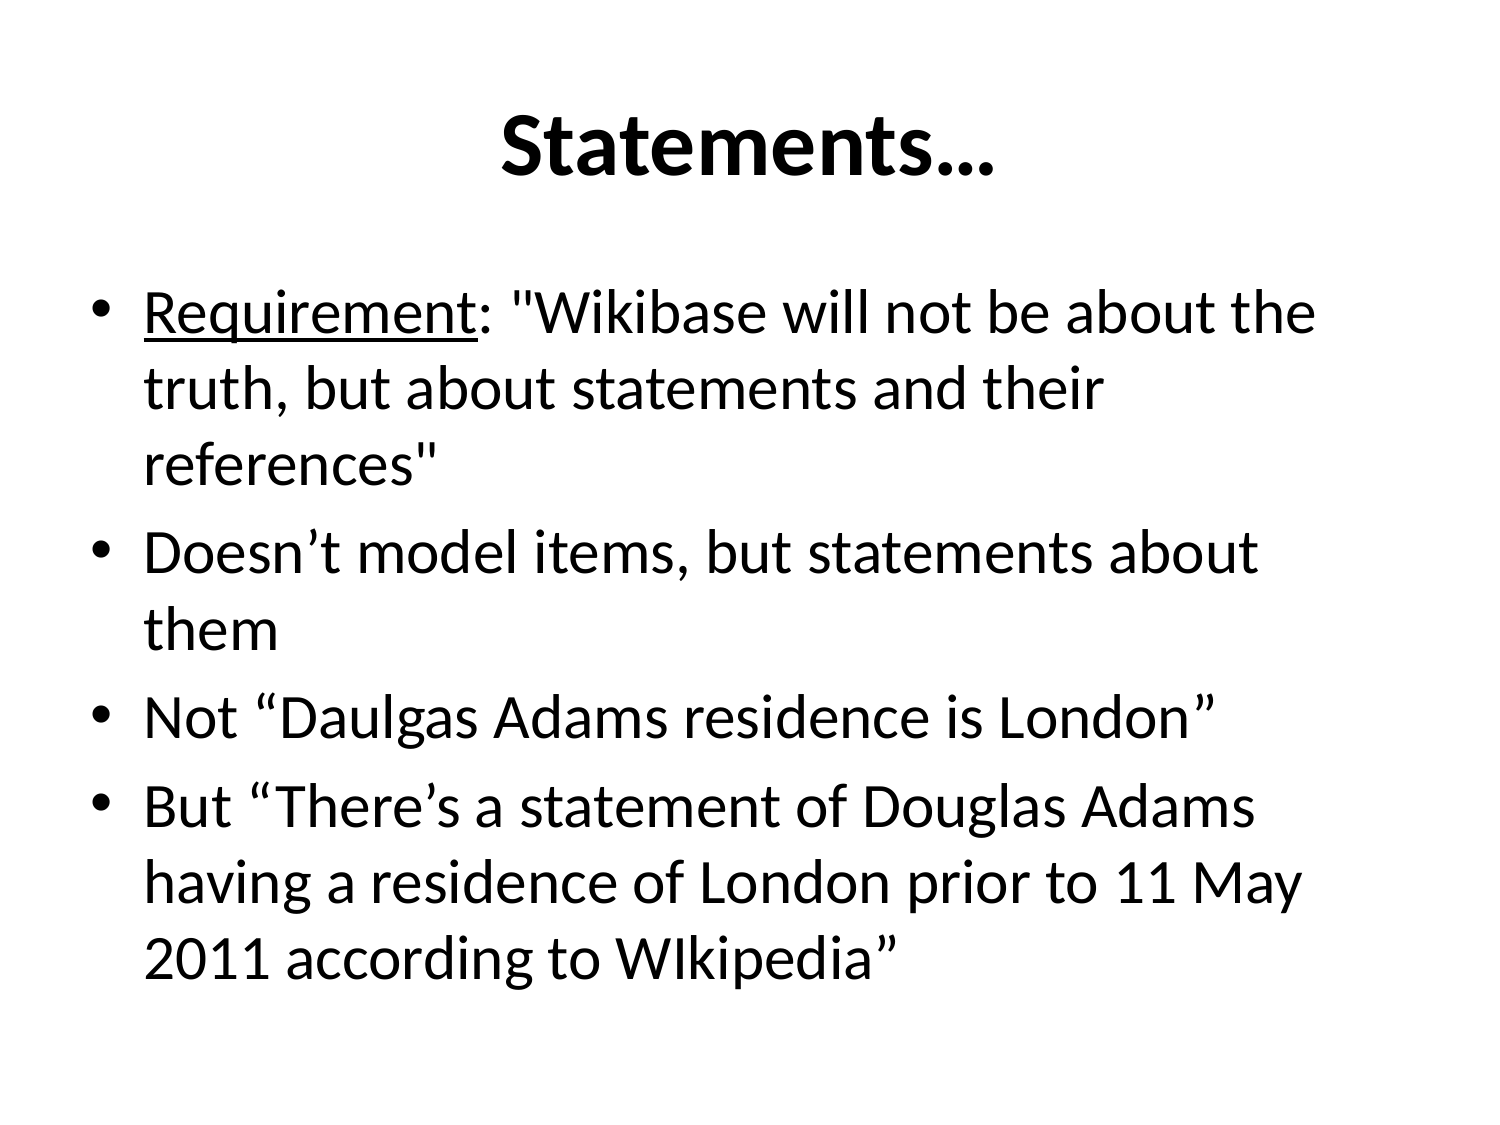

# Statements…
Requirement: "Wikibase will not be about the truth, but about statements and their references"
Doesn’t model items, but statements about them
Not “Daulgas Adams residence is London”
But “There’s a statement of Douglas Adams having a residence of London prior to 11 May 2011 according to WIkipedia”